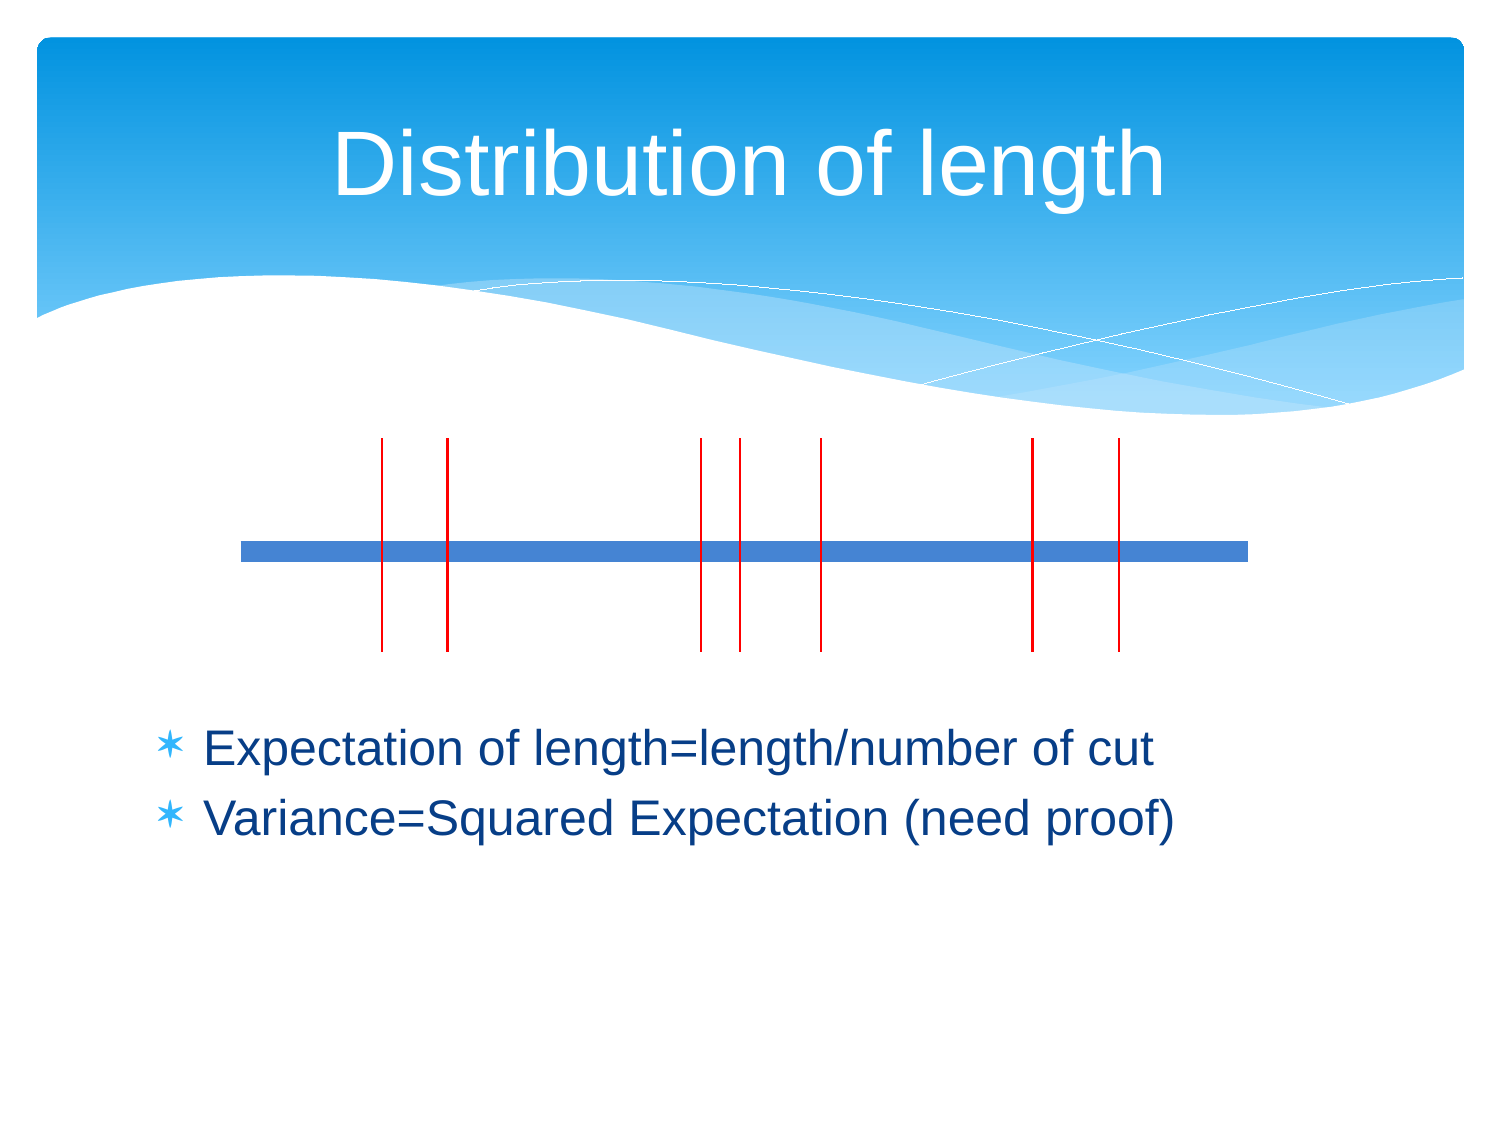

# Distribution of length
Expectation of length=length/number of cut
Variance=Squared Expectation (need proof)